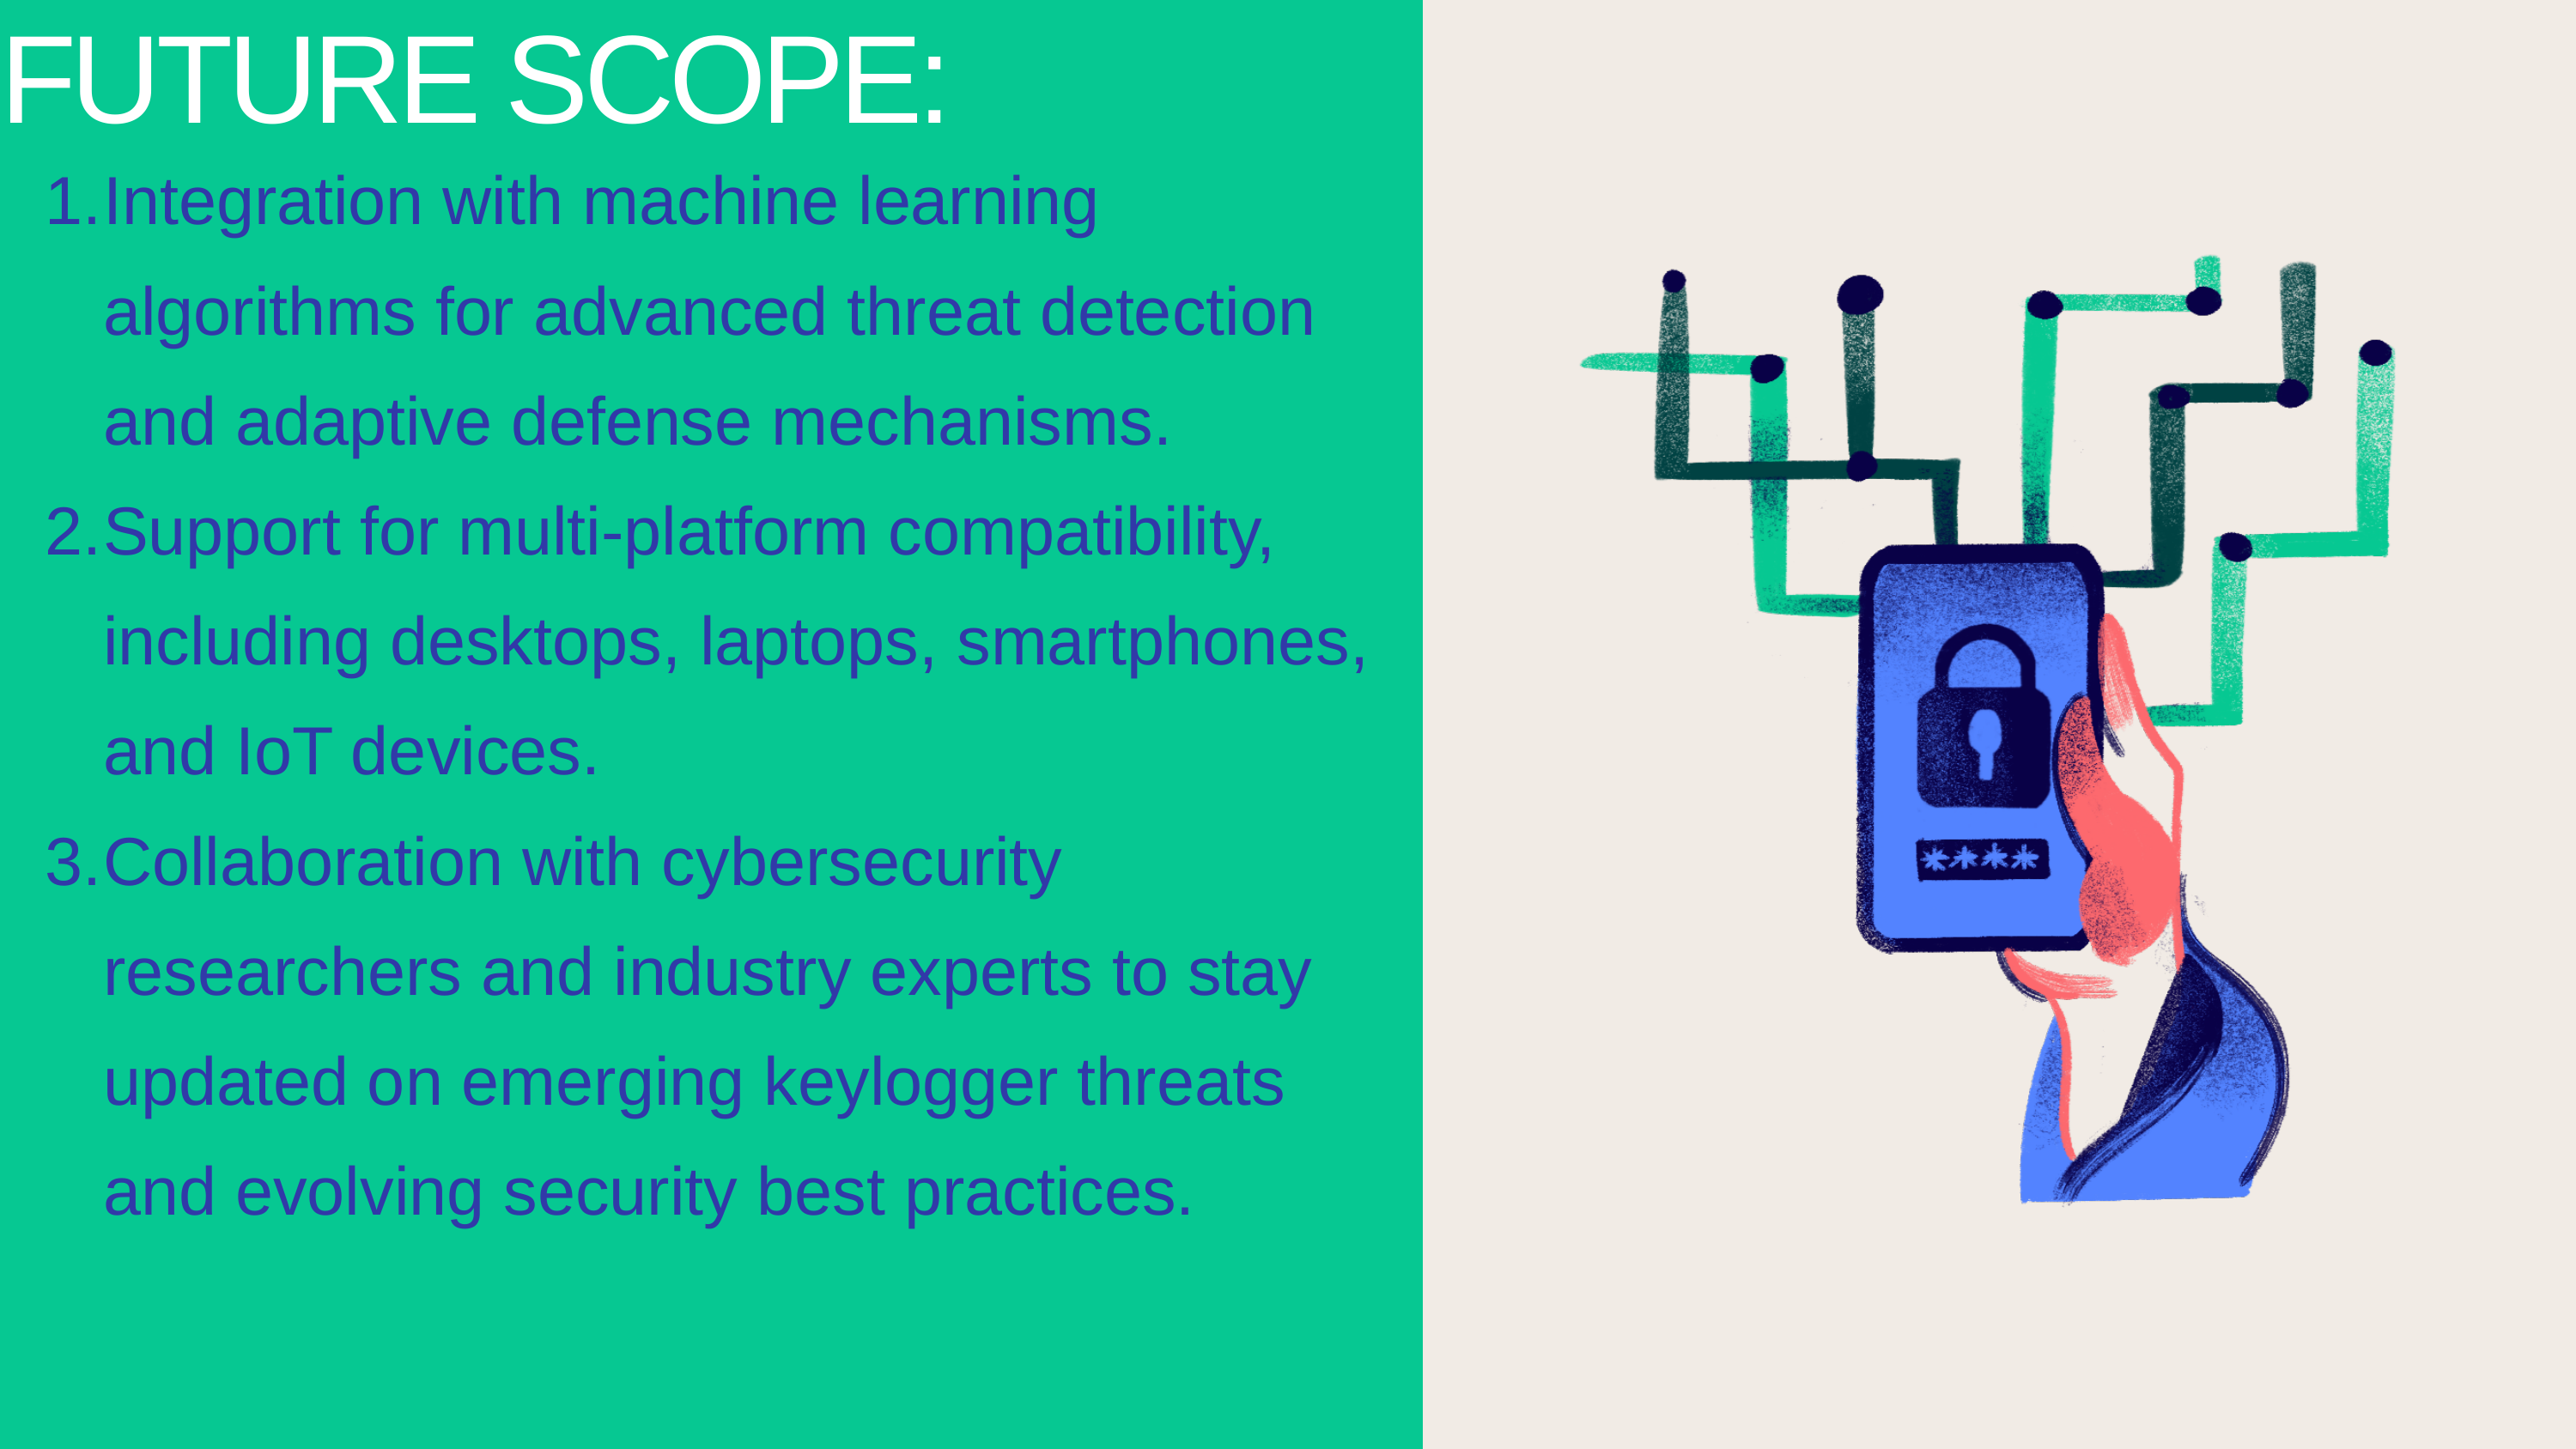

FUTURE SCOPE:
Integration with machine learning algorithms for advanced threat detection and adaptive defense mechanisms.
Support for multi-platform compatibility, including desktops, laptops, smartphones, and IoT devices.
Collaboration with cybersecurity researchers and industry experts to stay updated on emerging keylogger threats and evolving security best practices.